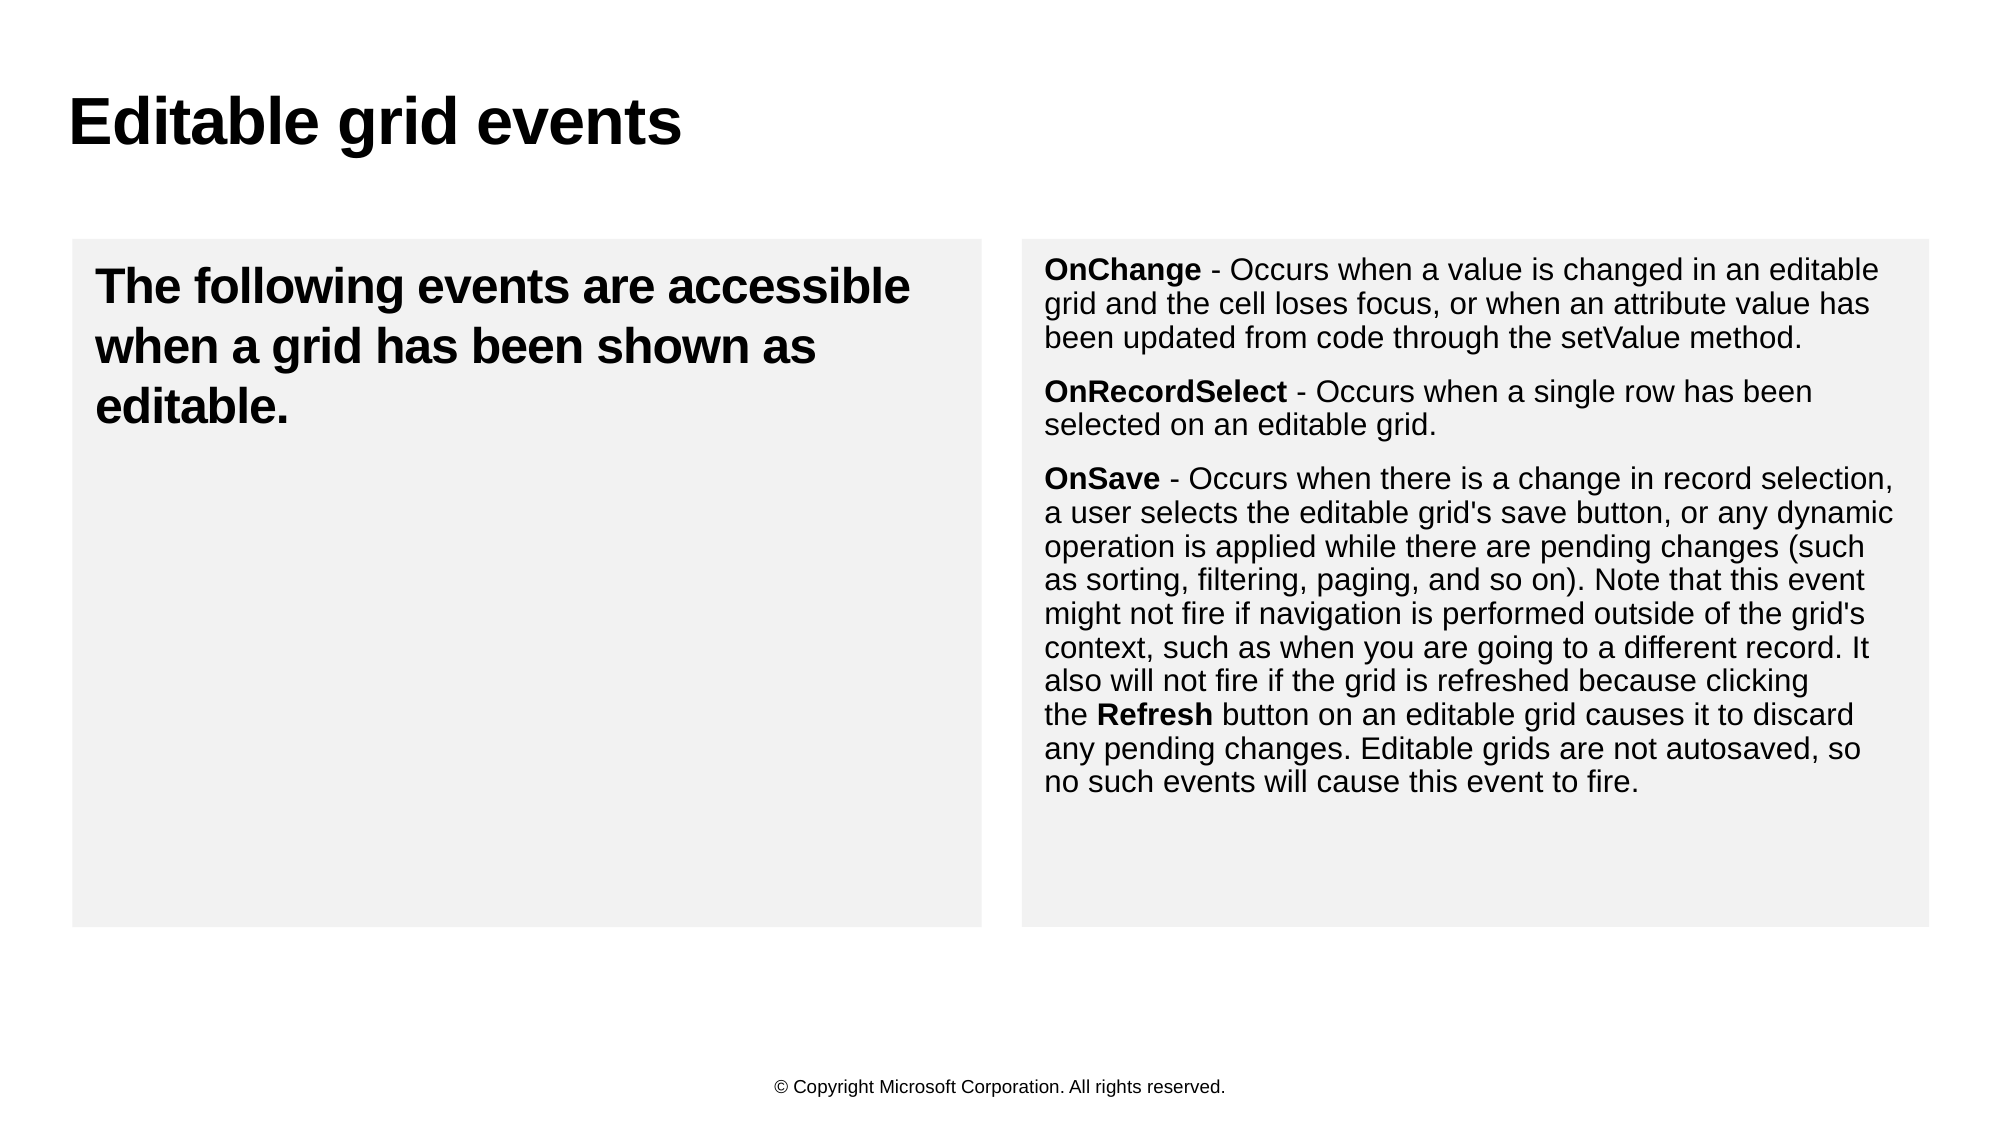

# Editable grid events
The following events are accessible when a grid has been shown as editable.
OnChange - Occurs when a value is changed in an editable grid and the cell loses focus, or when an attribute value has been updated from code through the setValue method.
OnRecordSelect - Occurs when a single row has been selected on an editable grid.
OnSave - Occurs when there is a change in record selection, a user selects the editable grid's save button, or any dynamic operation is applied while there are pending changes (such as sorting, filtering, paging, and so on). Note that this event might not fire if navigation is performed outside of the grid's context, such as when you are going to a different record. It also will not fire if the grid is refreshed because clicking the Refresh button on an editable grid causes it to discard any pending changes. Editable grids are not autosaved, so no such events will cause this event to fire.